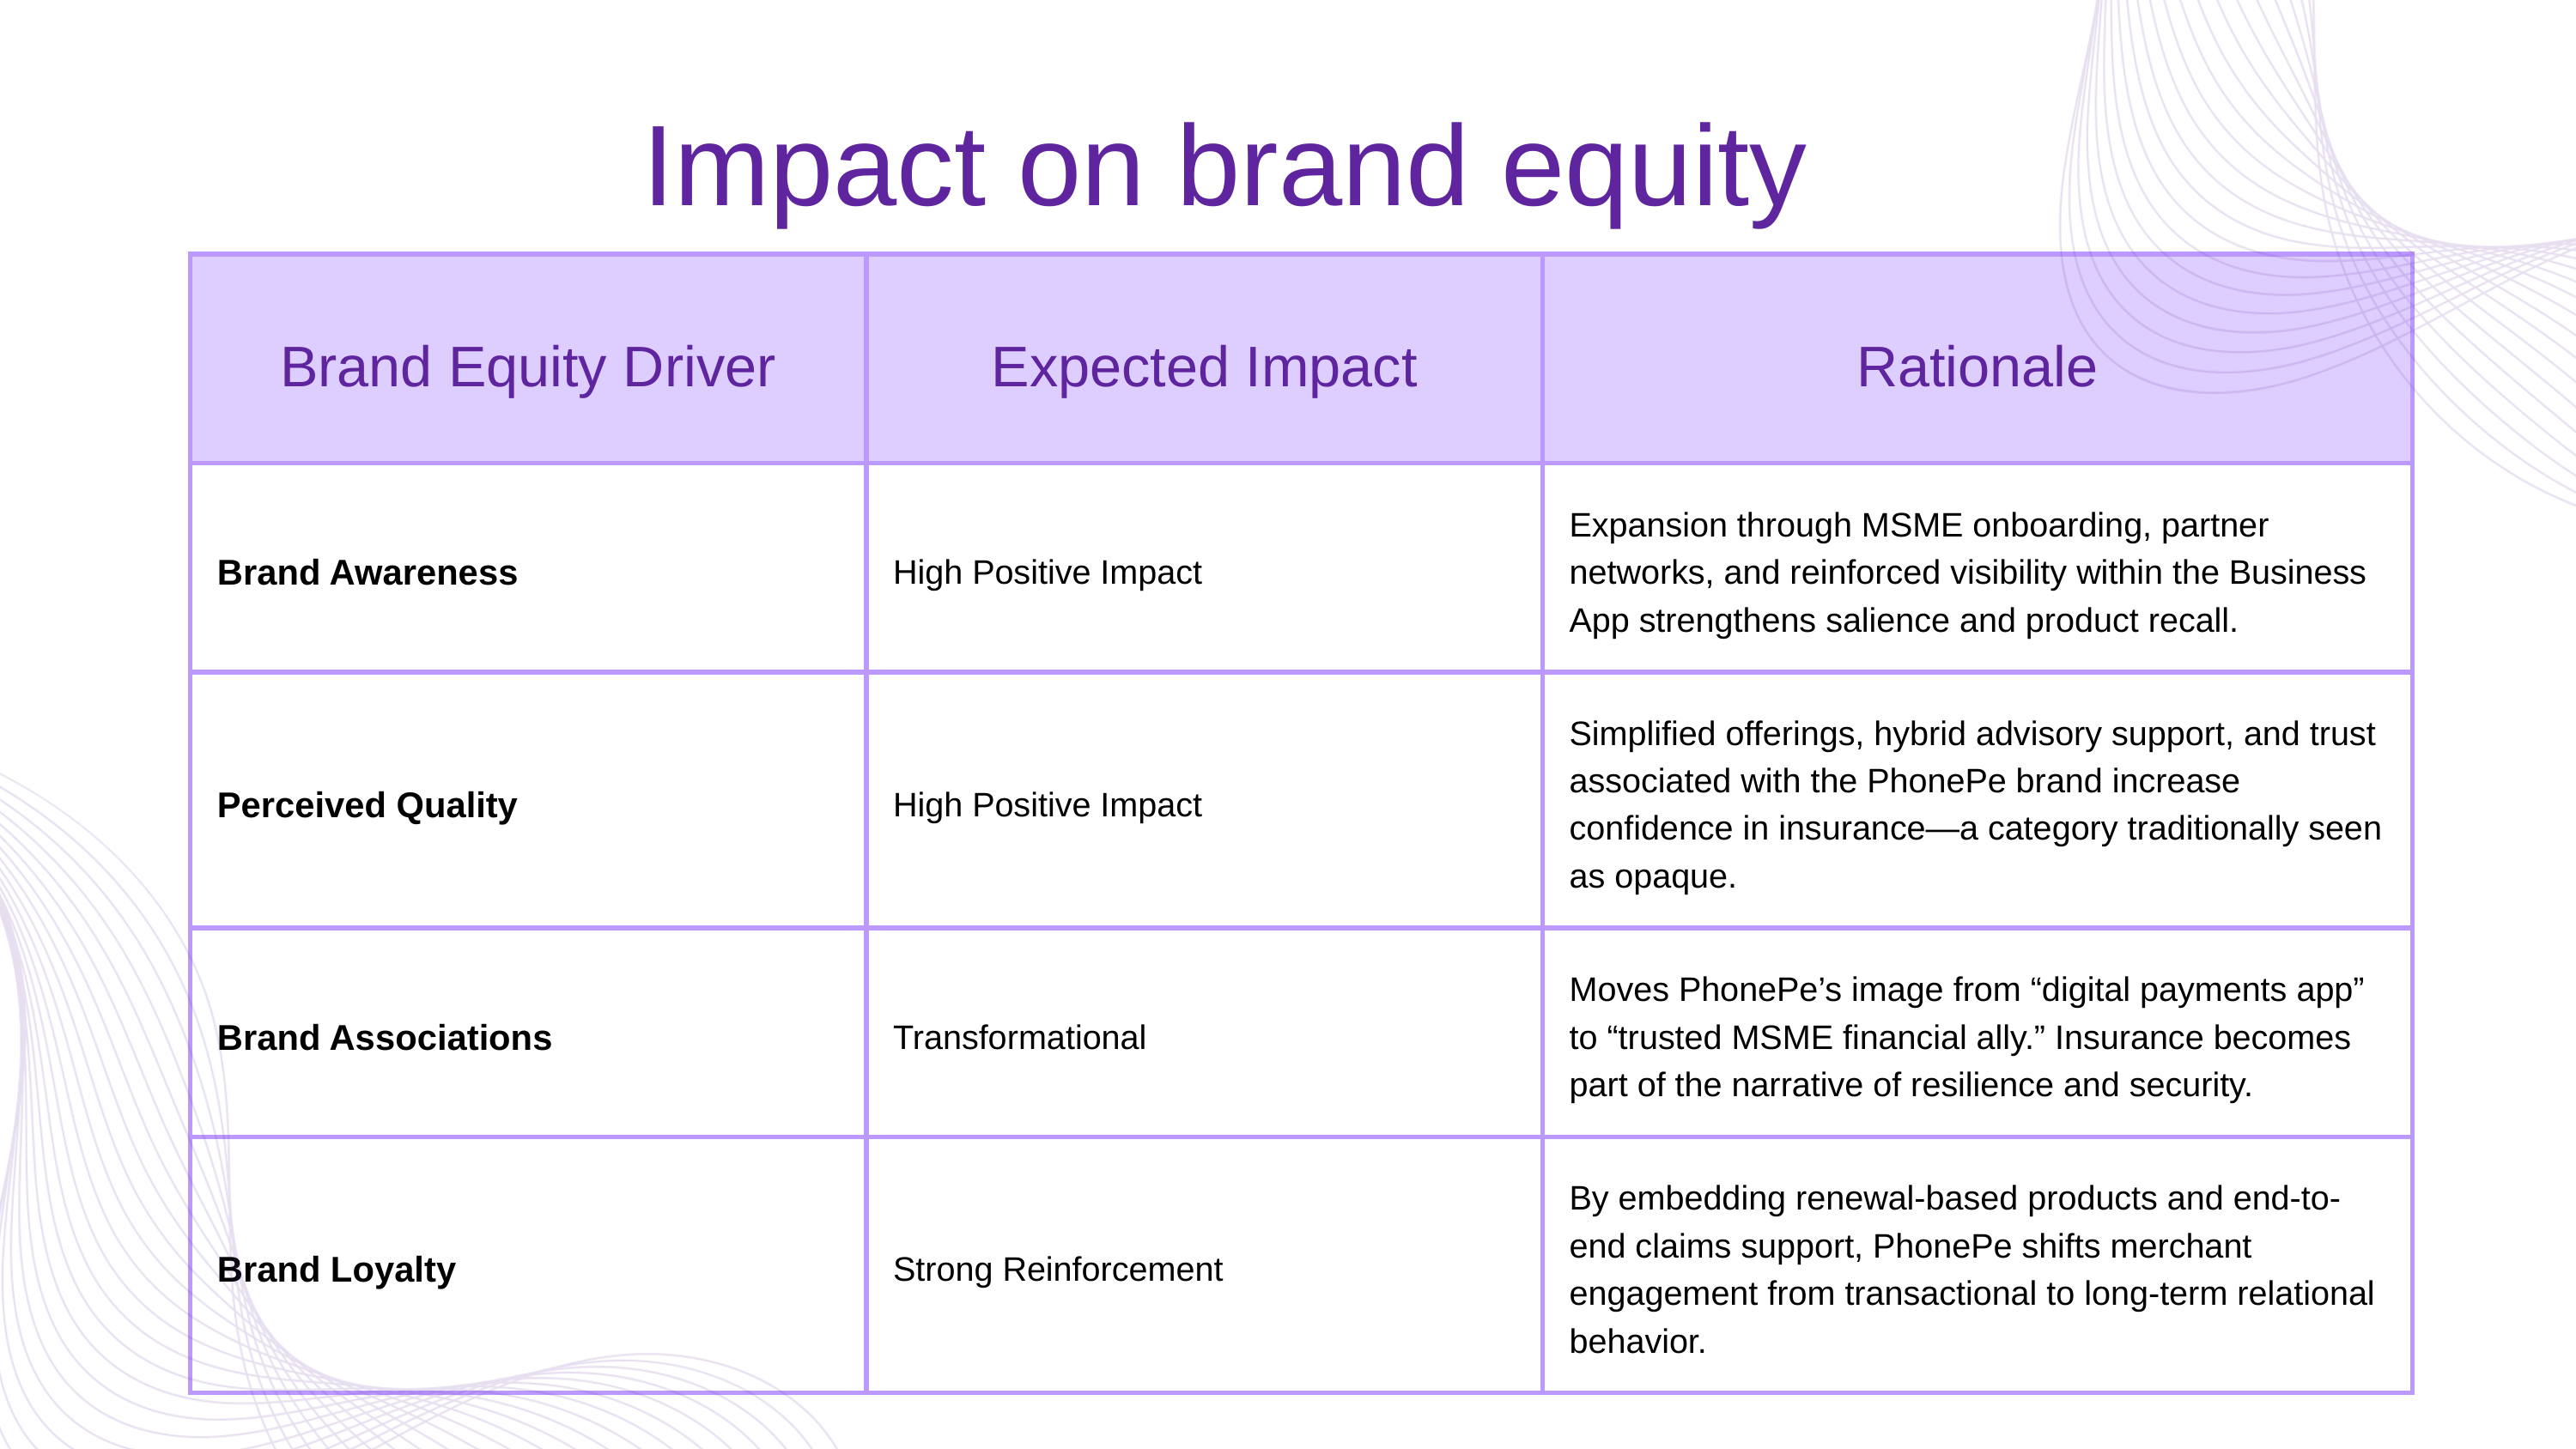

Impact on brand equity
| Brand Equity Driver | Expected Impact | Rationale |
| --- | --- | --- |
| Brand Awareness | High Positive Impact | Expansion through MSME onboarding, partner networks, and reinforced visibility within the Business App strengthens salience and product recall. |
| Perceived Quality | High Positive Impact | Simplified offerings, hybrid advisory support, and trust associated with the PhonePe brand increase confidence in insurance—a category traditionally seen as opaque. |
| Brand Associations | Transformational | Moves PhonePe’s image from “digital payments app” to “trusted MSME financial ally.” Insurance becomes part of the narrative of resilience and security. |
| Brand Loyalty | Strong Reinforcement | By embedding renewal-based products and end-to-end claims support, PhonePe shifts merchant engagement from transactional to long-term relational behavior. |